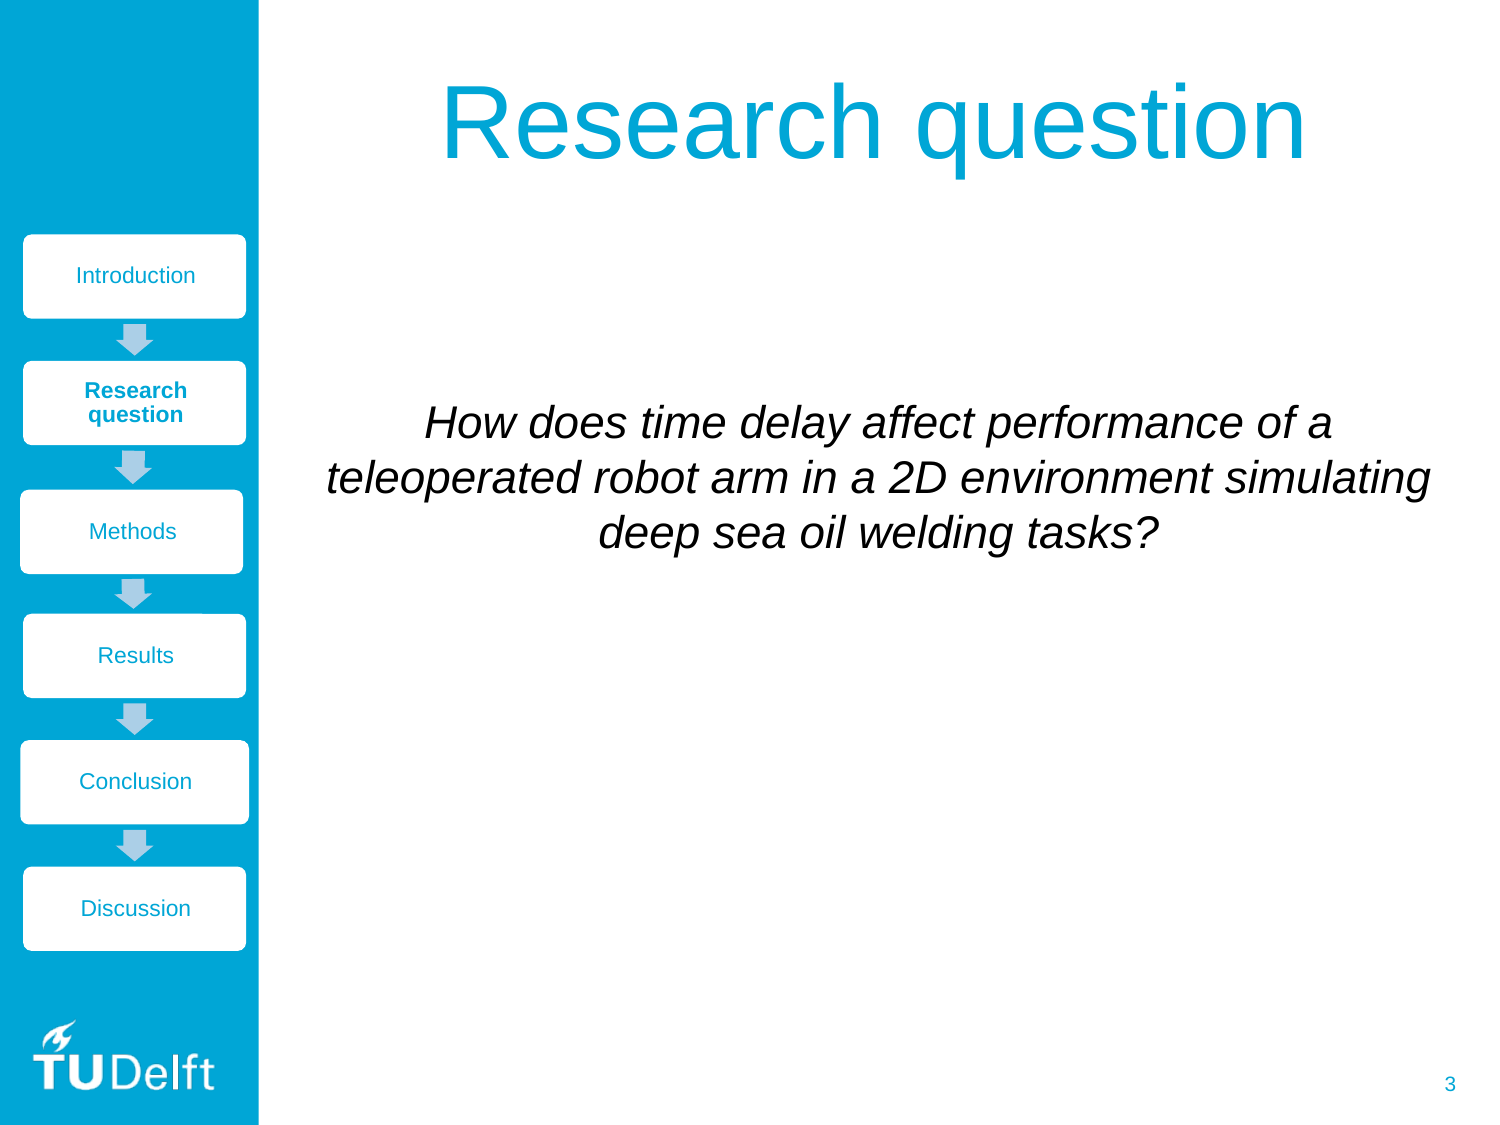

Research question
Introduction

Research question

Methods

Results

Conclusion

Discussion

How does time delay affect performance of a teleoperated robot arm in a 2D environment simulating deep sea oil welding tasks?